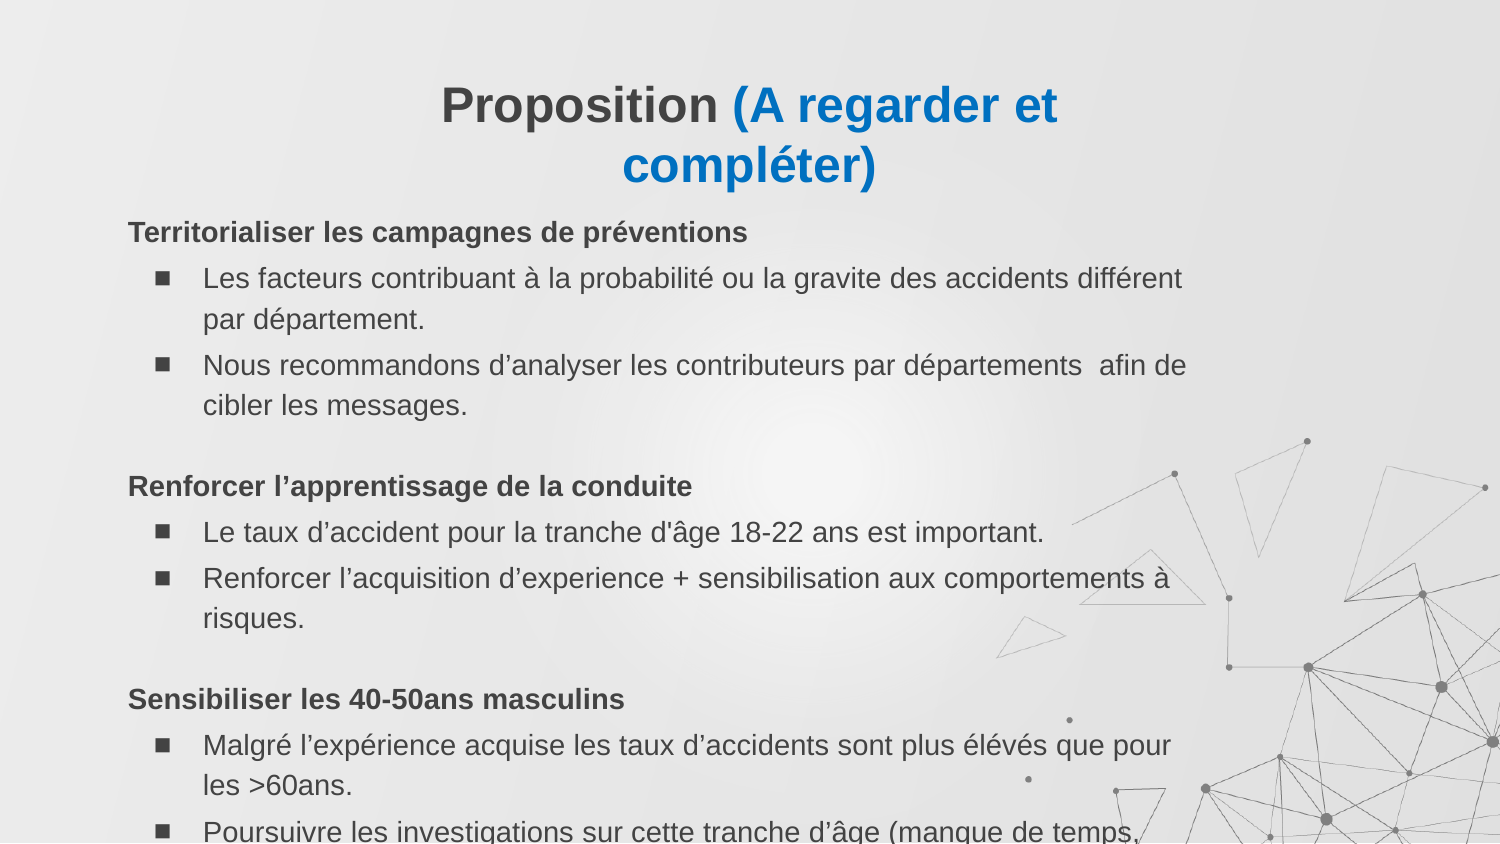

# Proposition (A regarder et compléter)
Territorialiser les campagnes de préventions
Les facteurs contribuant à la probabilité ou la gravite des accidents différent par département.
Nous recommandons d’analyser les contributeurs par départements  afin de cibler les messages.

Renforcer l’apprentissage de la conduite
Le taux d’accident pour la tranche d'âge 18-22 ans est important.
Renforcer l’acquisition d’experience + sensibilisation aux comportements à risques.

Sensibiliser les 40-50ans masculins
Malgré l’expérience acquise les taux d’accidents sont plus élévés que pour les >60ans.
Poursuivre les investigations sur cette tranche d’âge (manque de temps, déplacements pro? Trajet domicile –travail ?)